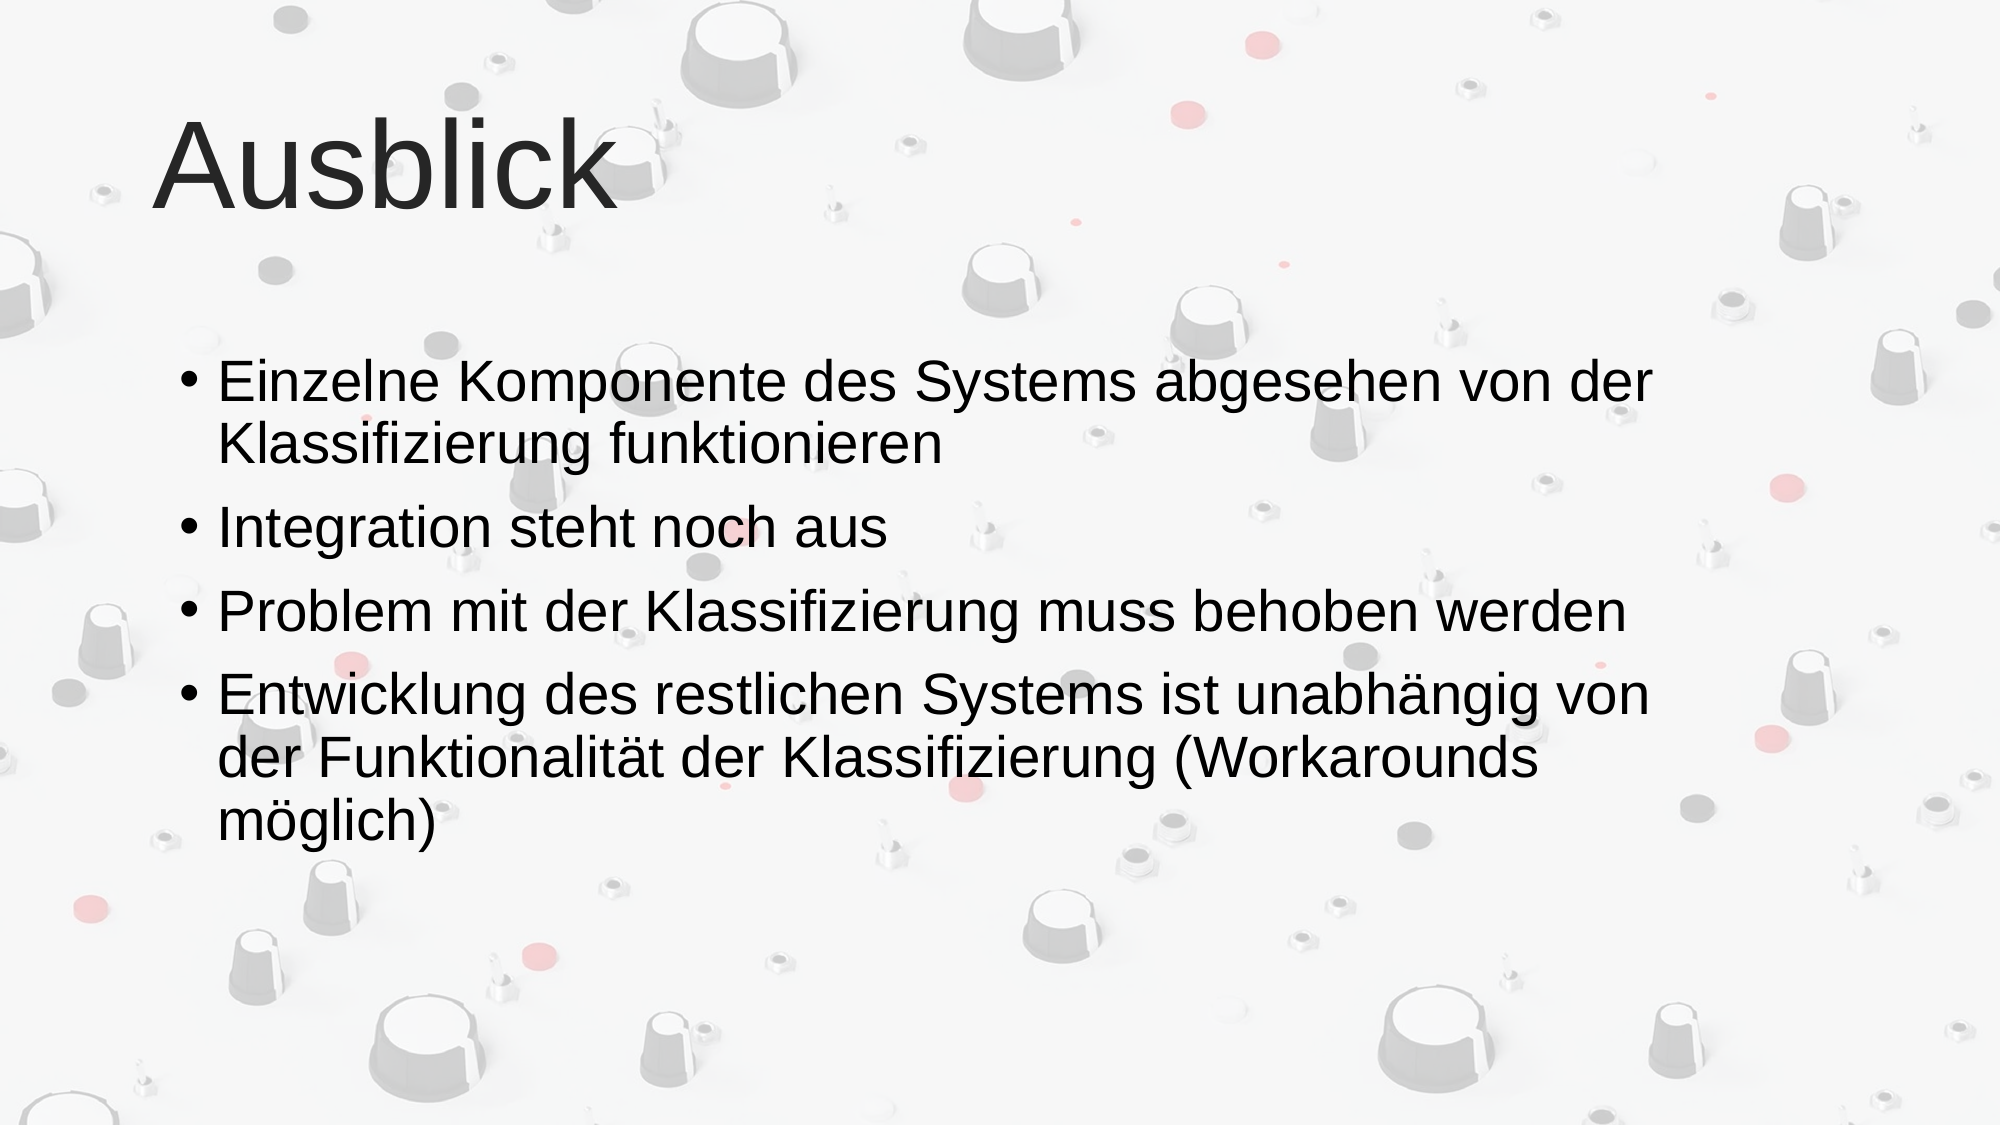

# Ausblick
Einzelne Komponente des Systems abgesehen von der Klassifizierung funktionieren
Integration steht noch aus
Problem mit der Klassifizierung muss behoben werden
Entwicklung des restlichen Systems ist unabhängig von der Funktionalität der Klassifizierung (Workarounds möglich)